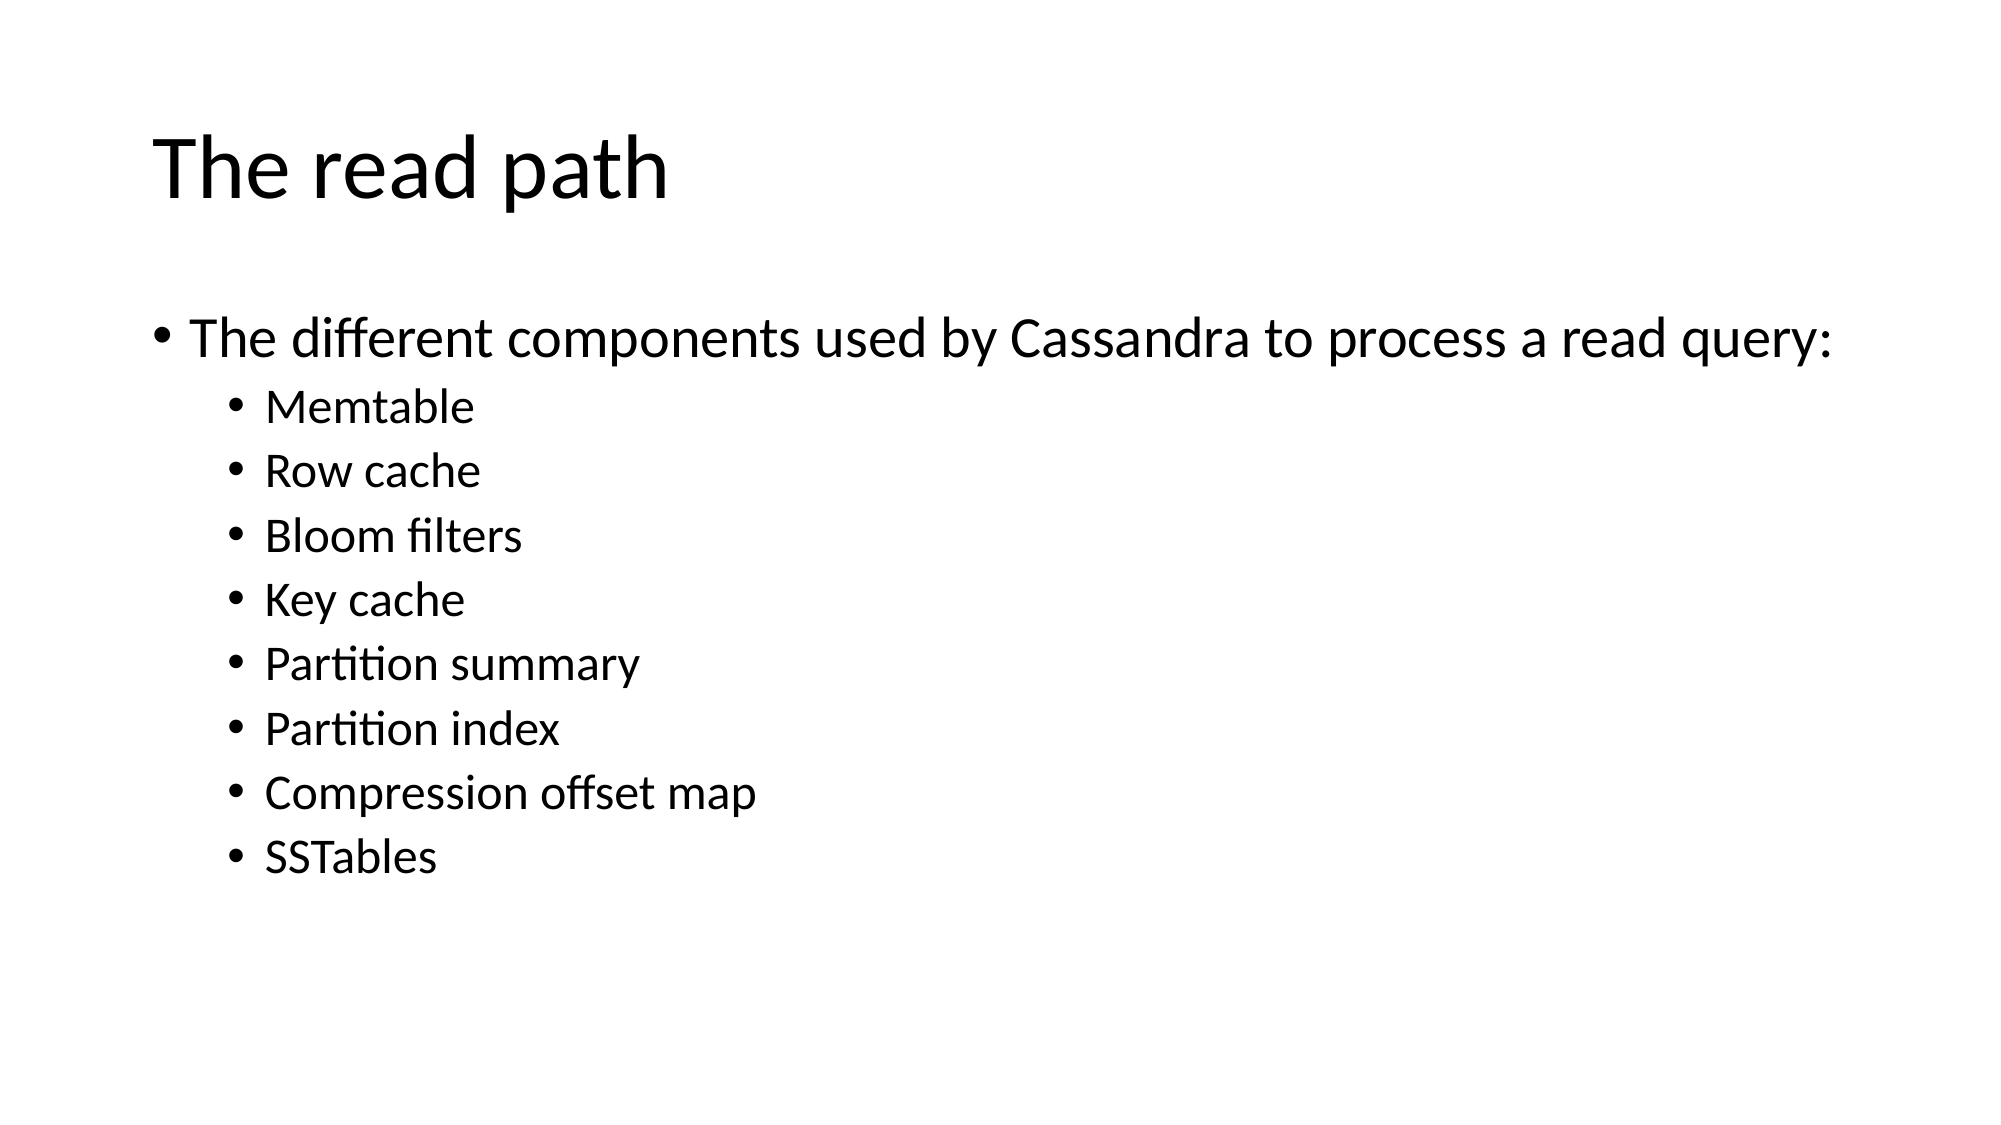

# The read path
The different components used by Cassandra to process a read query:
Memtable
Row cache
Bloom filters
Key cache
Partition summary
Partition index
Compression offset map
SSTables